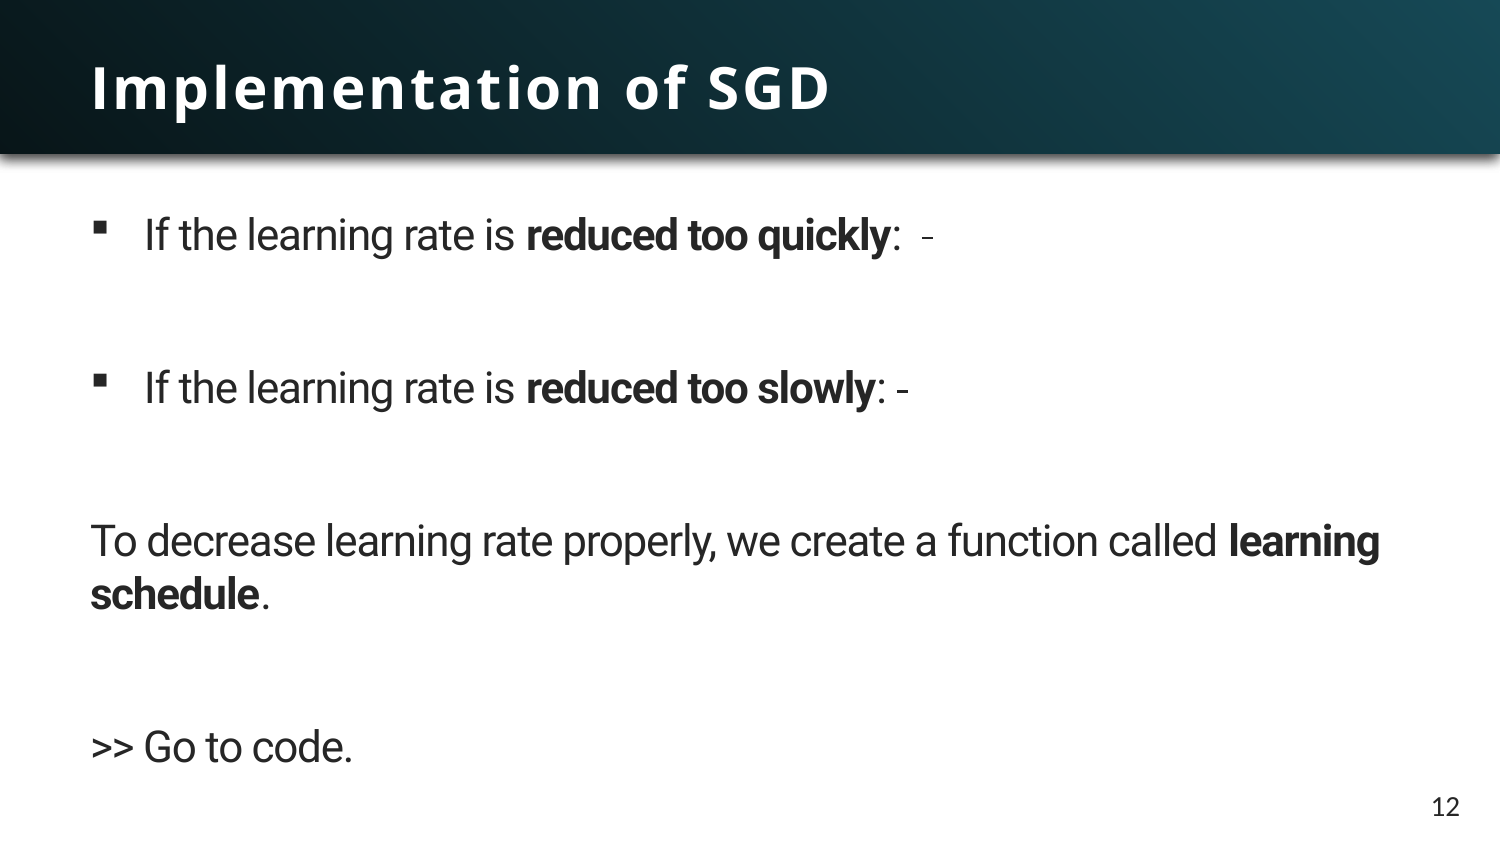

# Implementation of SGD
If the learning rate is reduced too quickly:

If the learning rate is reduced too slowly:

To decrease learning rate properly, we create a function called learning schedule.

>> Go to code.
12